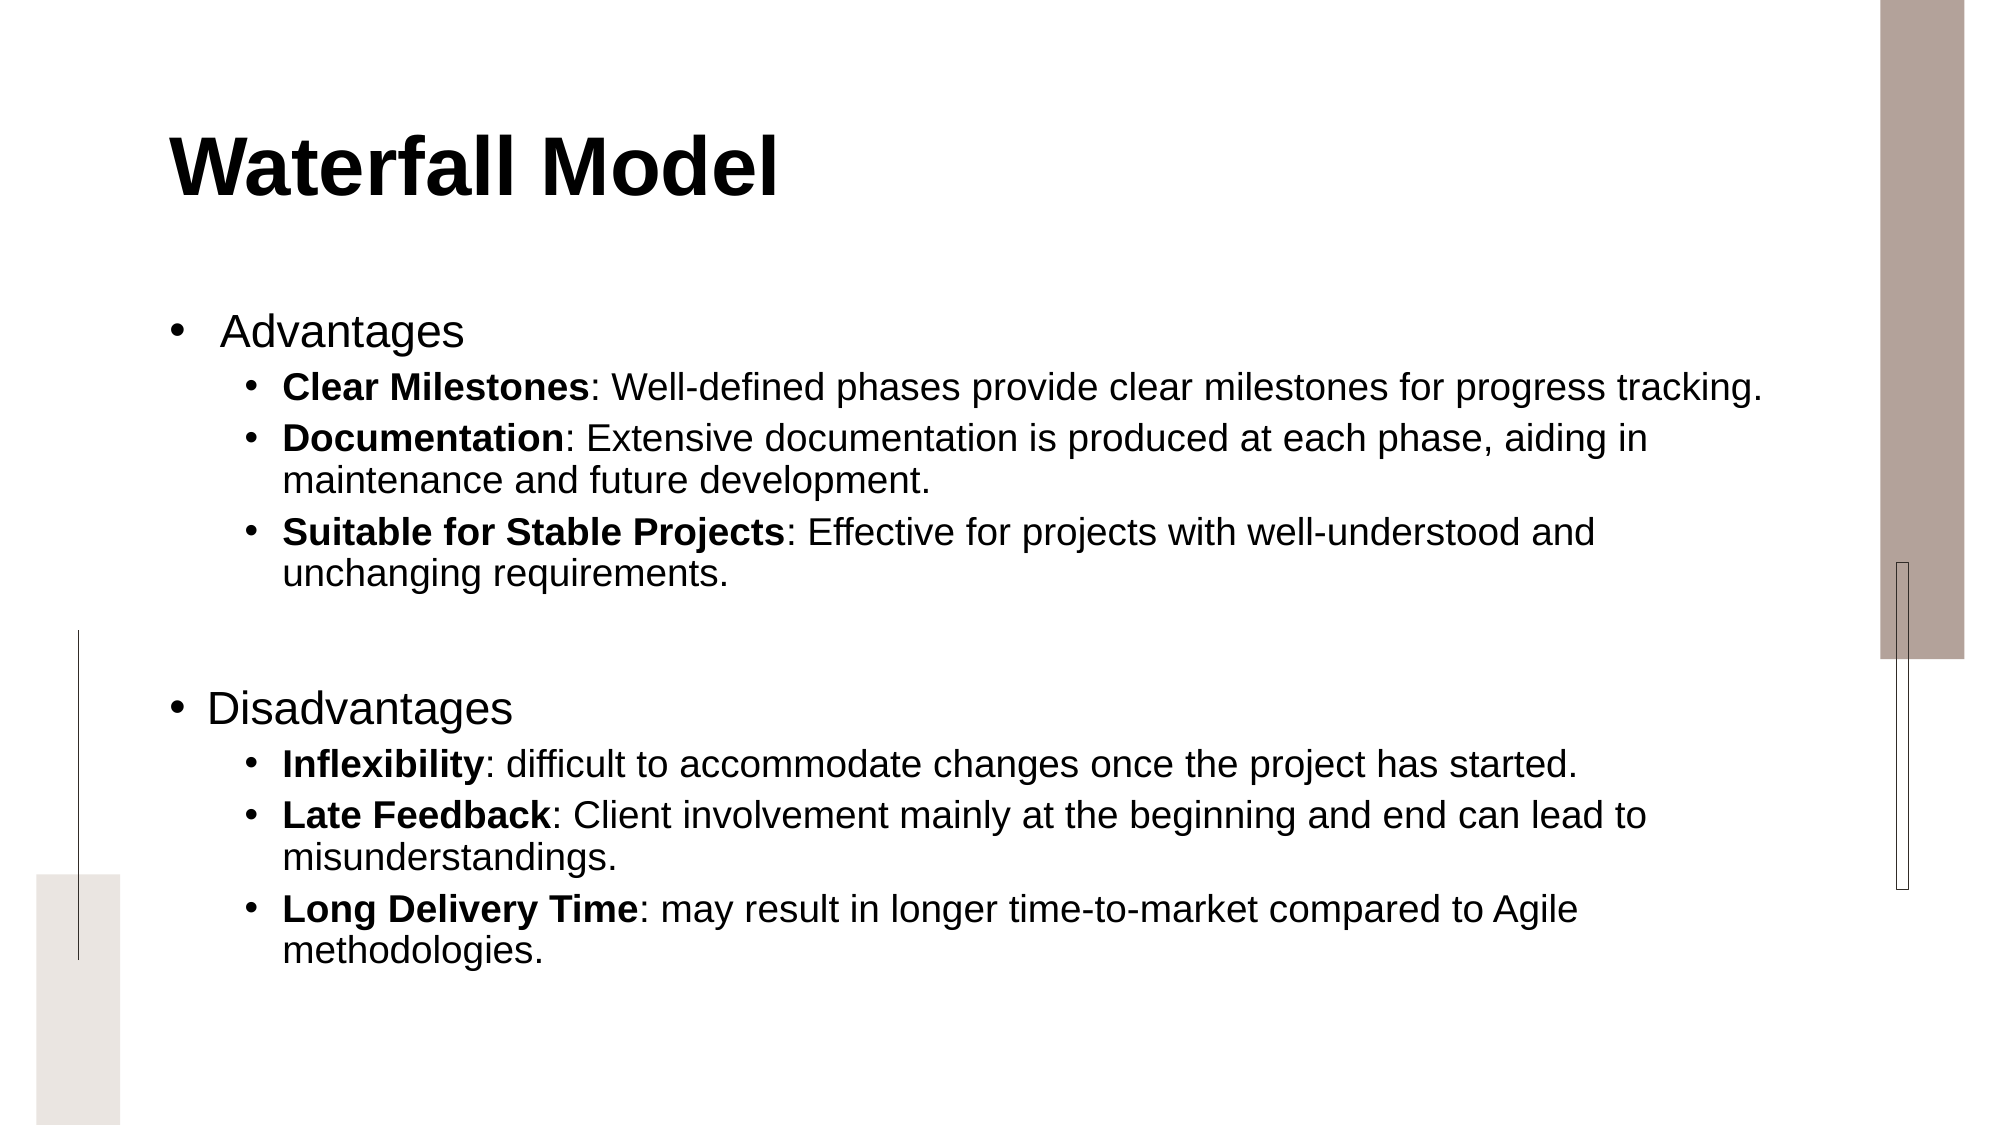

# Waterfall Model
 Advantages
Clear Milestones: Well-defined phases provide clear milestones for progress tracking.
Documentation: Extensive documentation is produced at each phase, aiding in maintenance and future development.
Suitable for Stable Projects: Effective for projects with well-understood and unchanging requirements.

Disadvantages
Inflexibility: difficult to accommodate changes once the project has started.
Late Feedback: Client involvement mainly at the beginning and end can lead to misunderstandings.
Long Delivery Time: may result in longer time-to-market compared to Agile methodologies.